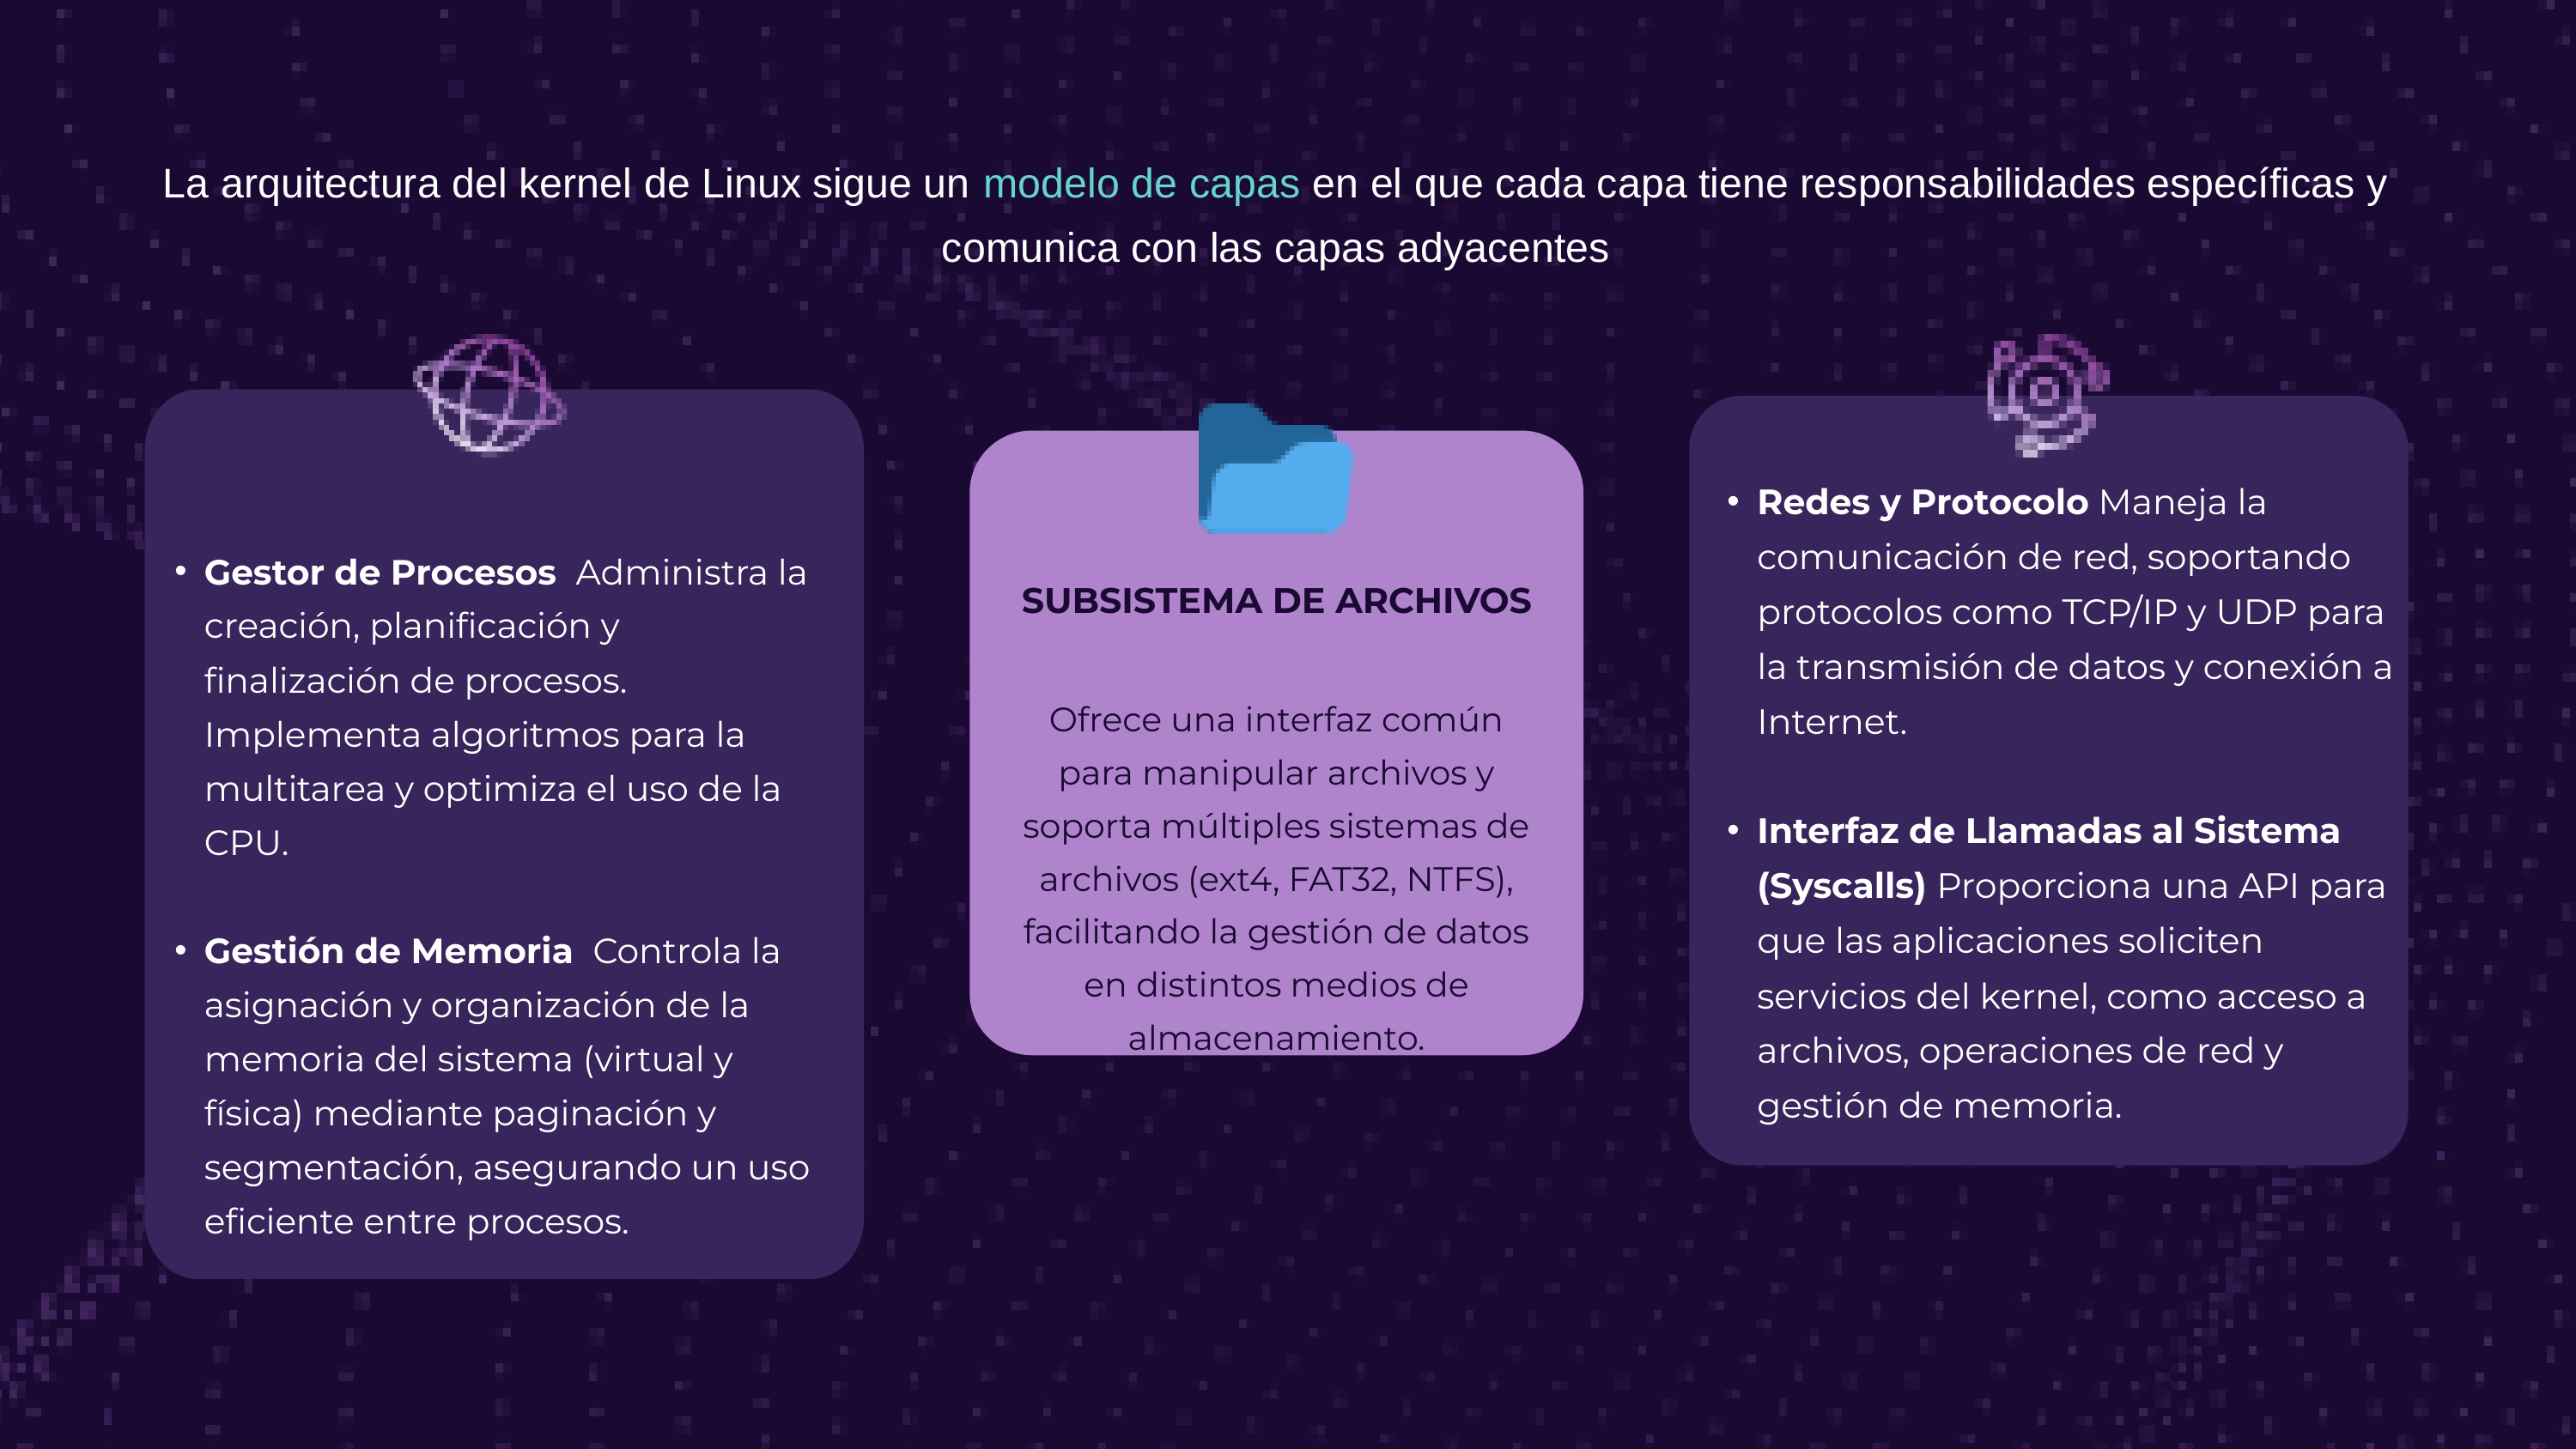

La arquitectura del kernel de Linux sigue un modelo de capas en el que cada capa tiene responsabilidades específicas y comunica con las capas adyacentes

Redes y Protocolo Maneja la comunicación de red, soportando protocolos como TCP/IP y UDP para la transmisión de datos y conexión a Internet.

Interfaz de Llamadas al Sistema (Syscalls) Proporciona una API para que las aplicaciones soliciten servicios del kernel, como acceso a archivos, operaciones de red y gestión de memoria.

Gestor de Procesos  Administra la creación, planificación y finalización de procesos. Implementa algoritmos para la multitarea y optimiza el uso de la CPU.

Gestión de Memoria  Controla la asignación y organización de la memoria del sistema (virtual y física) mediante paginación y segmentación, asegurando un uso eficiente entre procesos.

SUBSISTEMA DE ARCHIVOS
Ofrece una interfaz común para manipular archivos y soporta múltiples sistemas de archivos (ext4, FAT32, NTFS), facilitando la gestión de datos en distintos medios de almacenamiento.